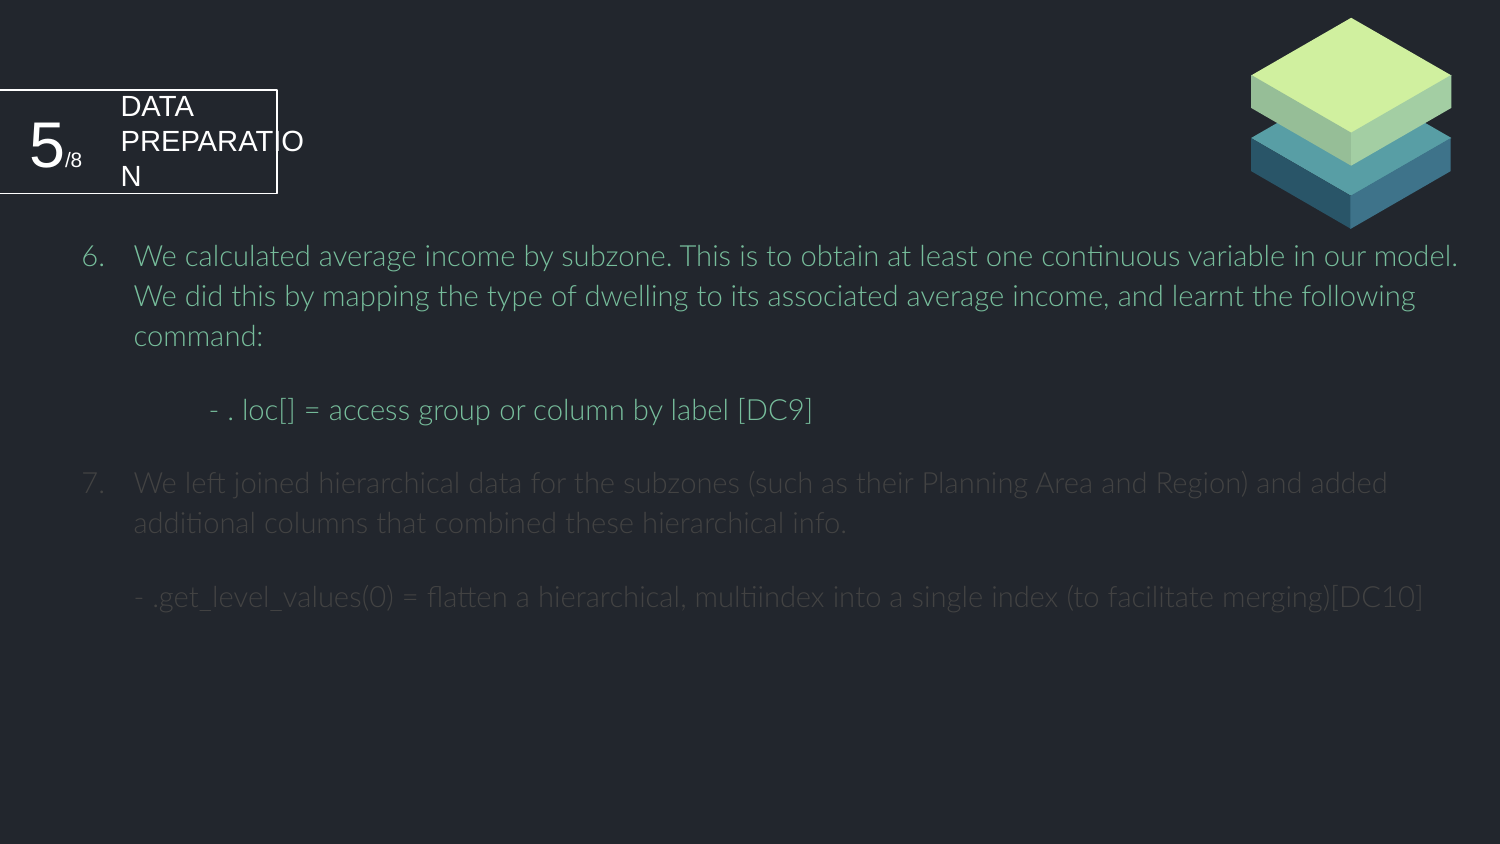

DATA
PREPARATION
# 5/8
We calculated average income by subzone. This is to obtain at least one continuous variable in our model. We did this by mapping the type of dwelling to its associated average income, and learnt the following command:
- . loc[] = access group or column by label [DC9]
We left joined hierarchical data for the subzones (such as their Planning Area and Region) and added additional columns that combined these hierarchical info.
- .get_level_values(0) = flatten a hierarchical, multiindex into a single index (to facilitate merging)[DC10]